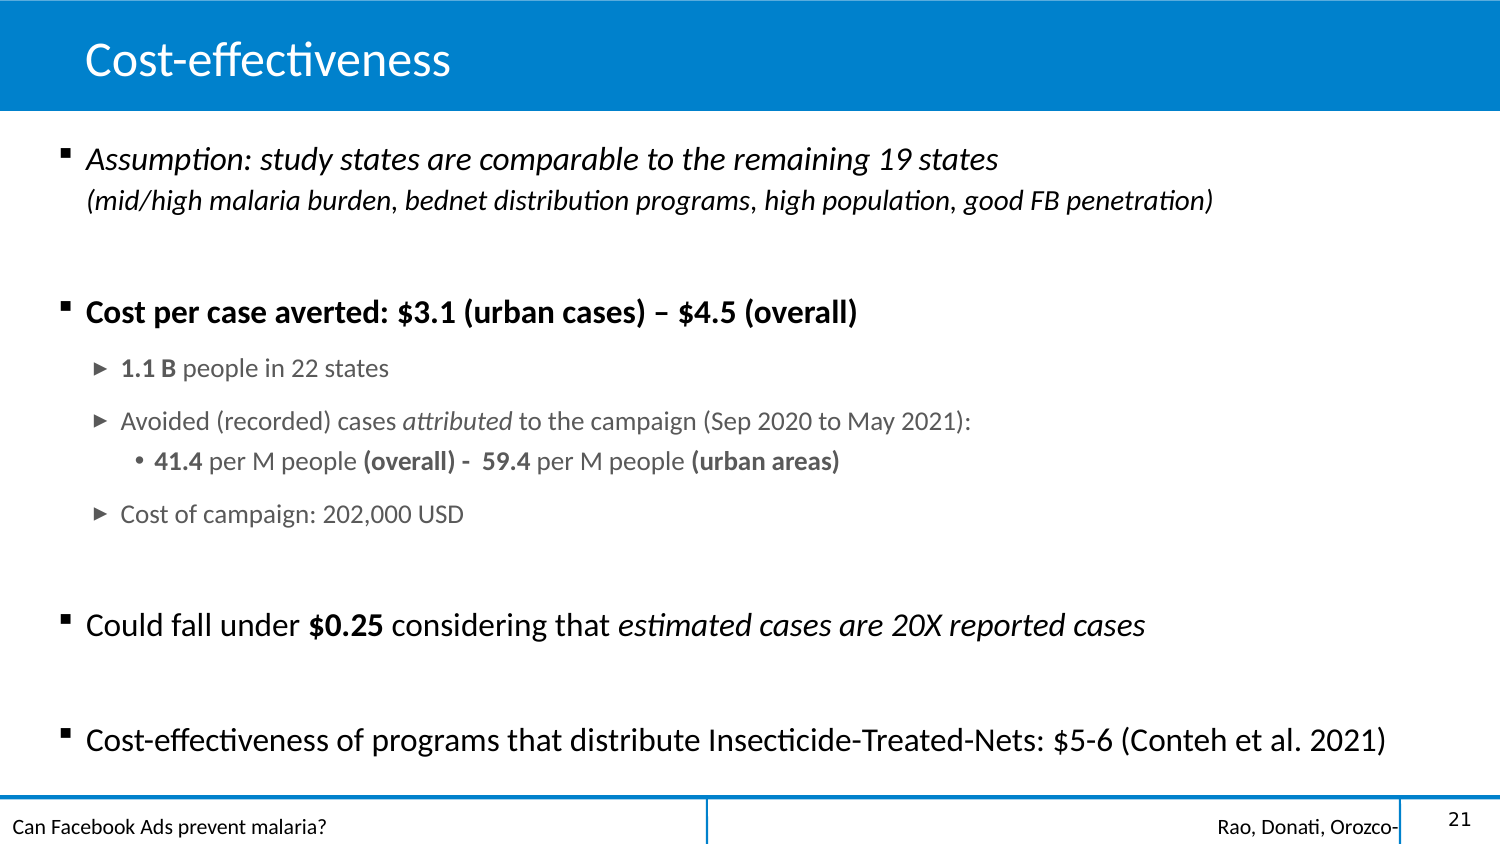

# Cost-effectiveness
Assumption: study states are comparable to the remaining 19 states
(mid/high malaria burden, bednet distribution programs, high population, good FB penetration)

Cost per case averted: $3.1 (urban cases) – $4.5 (overall)
1.1 B people in 22 states
Avoided (recorded) cases attributed to the campaign (Sep 2020 to May 2021):
41.4 per M people (overall) -  59.4 per M people (urban areas)
Cost of campaign: 202,000 USD

Could fall under $0.25 considering that estimated cases are 20X reported cases

Cost-effectiveness of programs that distribute Insecticide-Treated-Nets: $5-6 (Conteh et al. 2021)
21